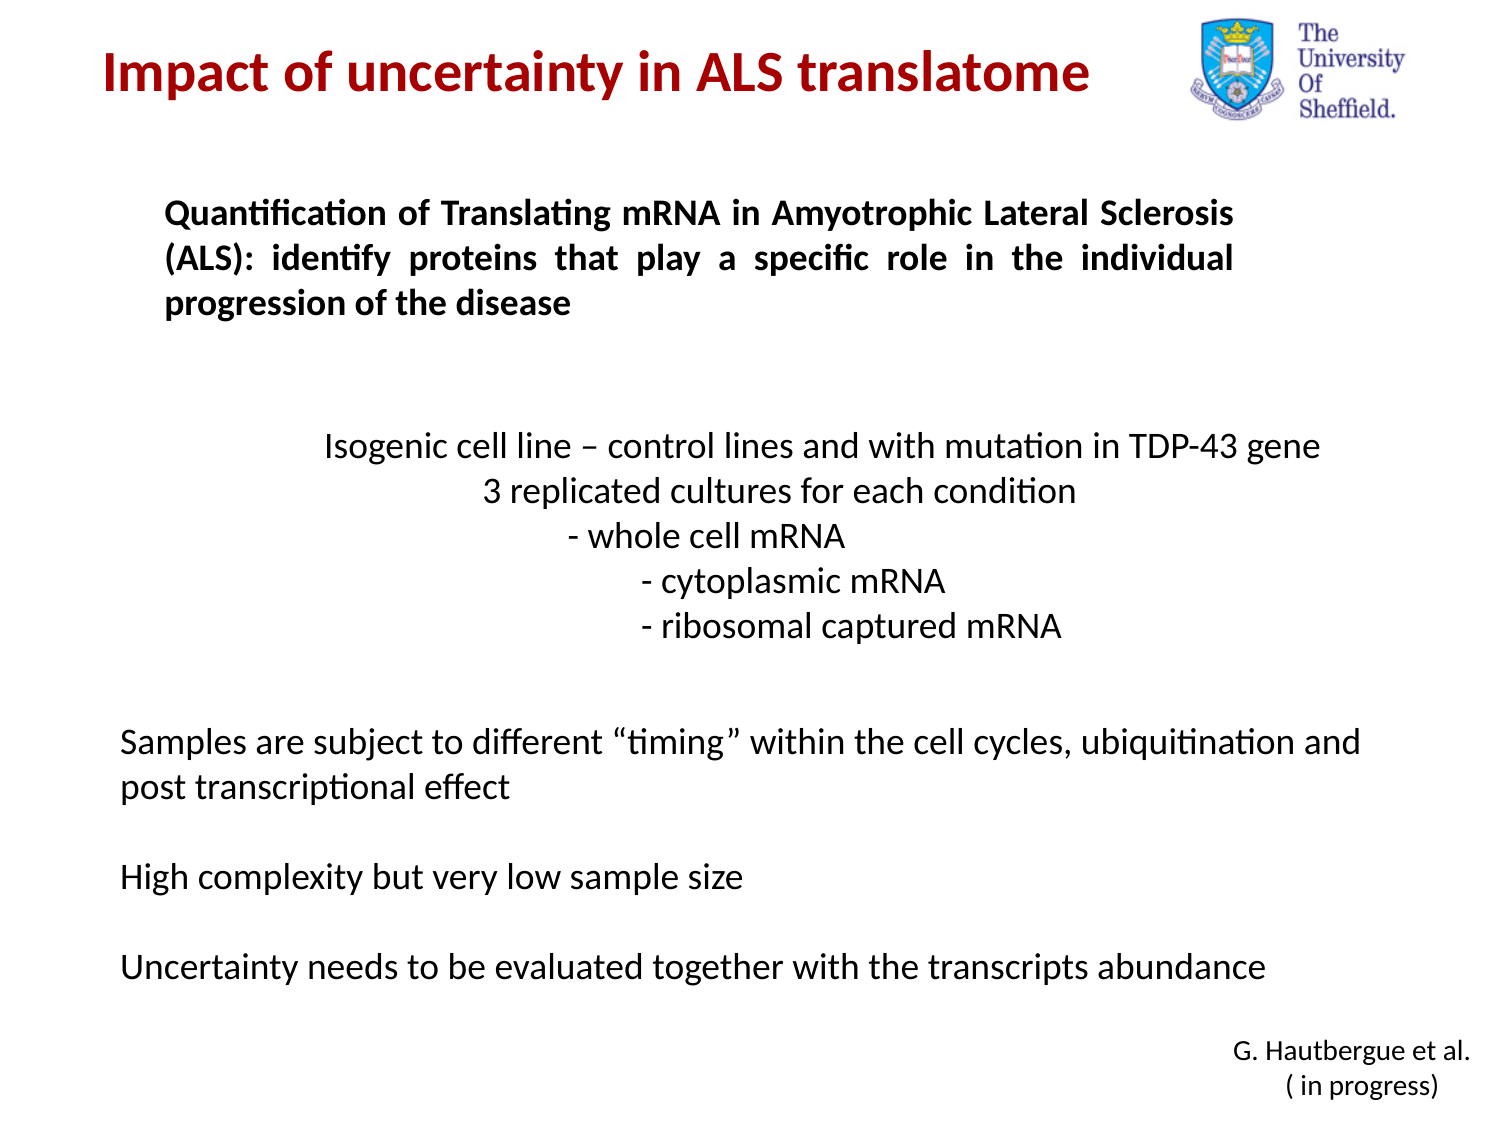

Impact of uncertainty in ALS translatome
Quantification of Translating mRNA in Amyotrophic Lateral Sclerosis (ALS): identify proteins that play a specific role in the individual progression of the disease
Isogenic cell line – control lines and with mutation in TDP-43 gene
	 3 replicated cultures for each condition
	           - whole cell mRNA
		  - cytoplasmic mRNA
		  - ribosomal captured mRNA

Samples are subject to different “timing” within the cell cycles, ubiquitination and post transcriptional effect

High complexity but very low sample size

Uncertainty needs to be evaluated together with the transcripts abundance
G. Hautbergue et al.
        ( in progress)